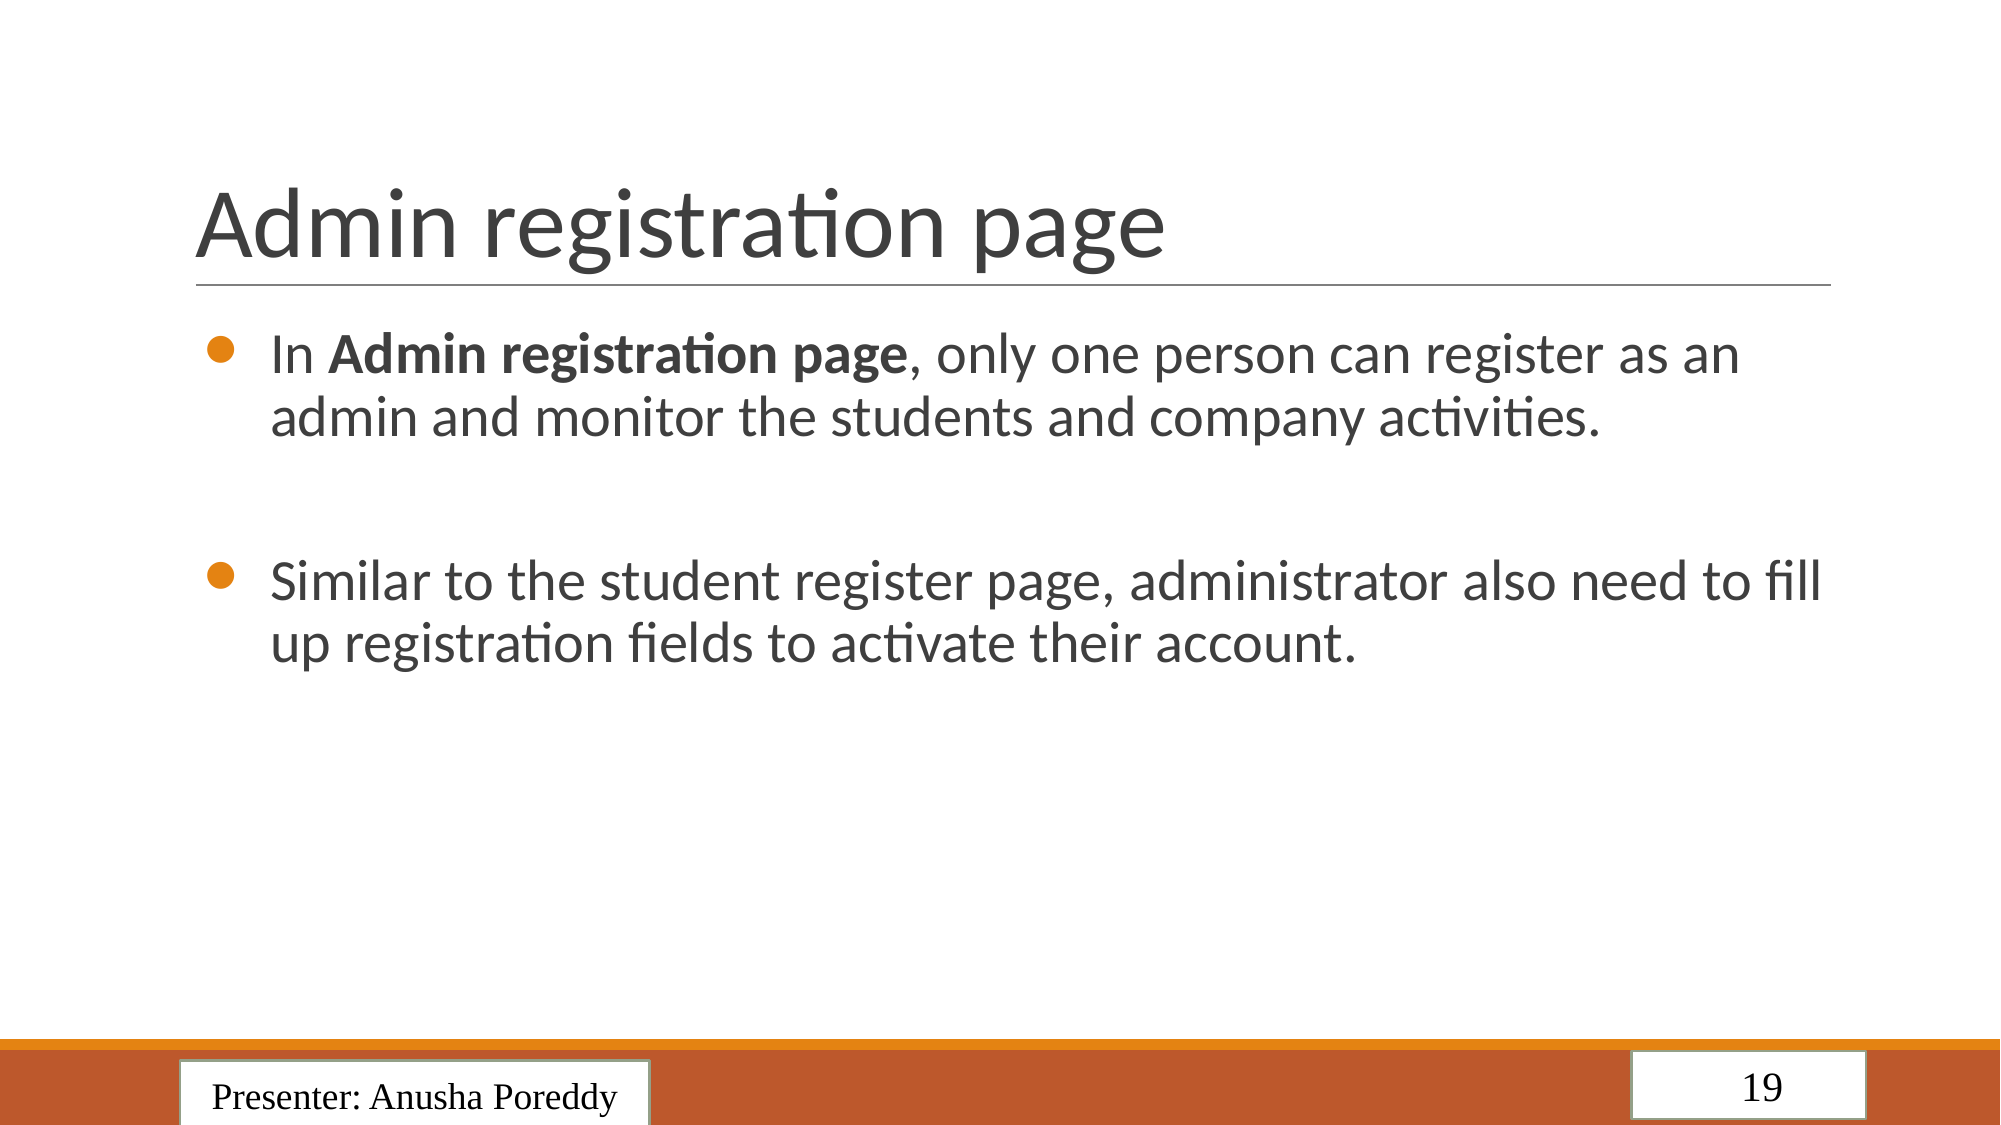

# Admin registration page
In Admin registration page, only one person can register as an admin and monitor the students and company activities.

Similar to the student register page, administrator also need to fill up registration fields to activate their account.
         19
Presenter: Anusha Poreddy